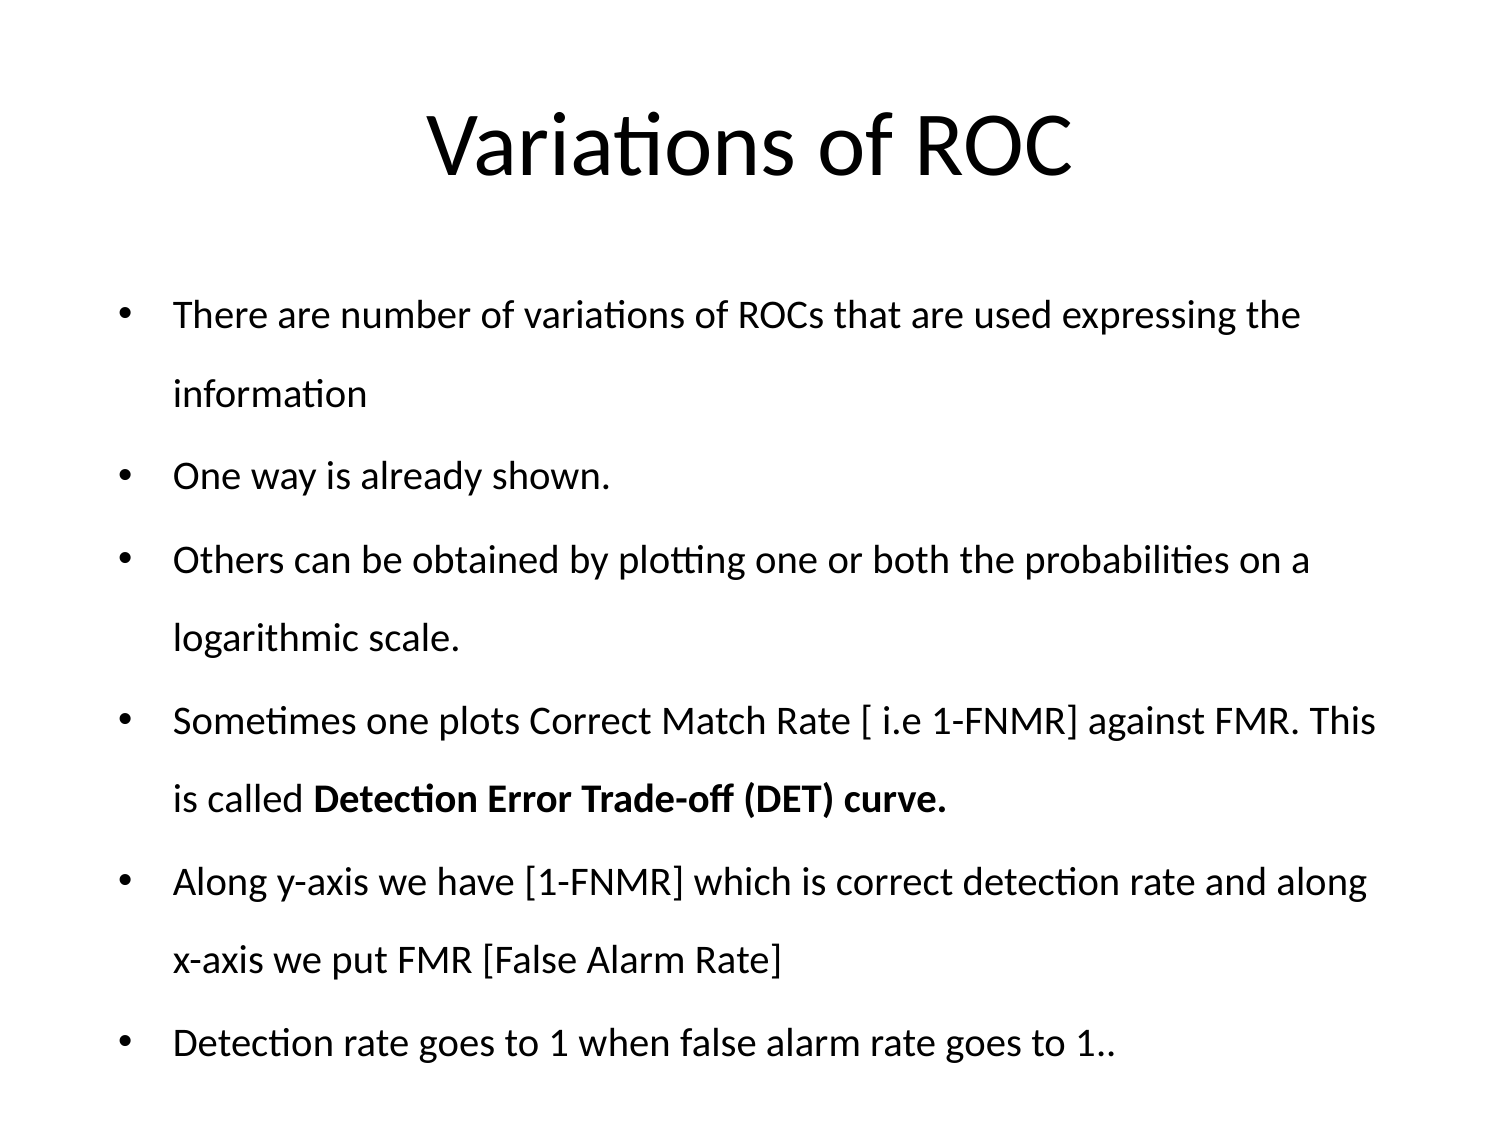

# Variations of ROC
There are number of variations of ROCs that are used expressing the information
One way is already shown.
Others can be obtained by plotting one or both the probabilities on a logarithmic scale.
Sometimes one plots Correct Match Rate [ i.e 1-FNMR] against FMR. This is called Detection Error Trade-off (DET) curve.
Along y-axis we have [1-FNMR] which is correct detection rate and along x-axis we put FMR [False Alarm Rate]
Detection rate goes to 1 when false alarm rate goes to 1..